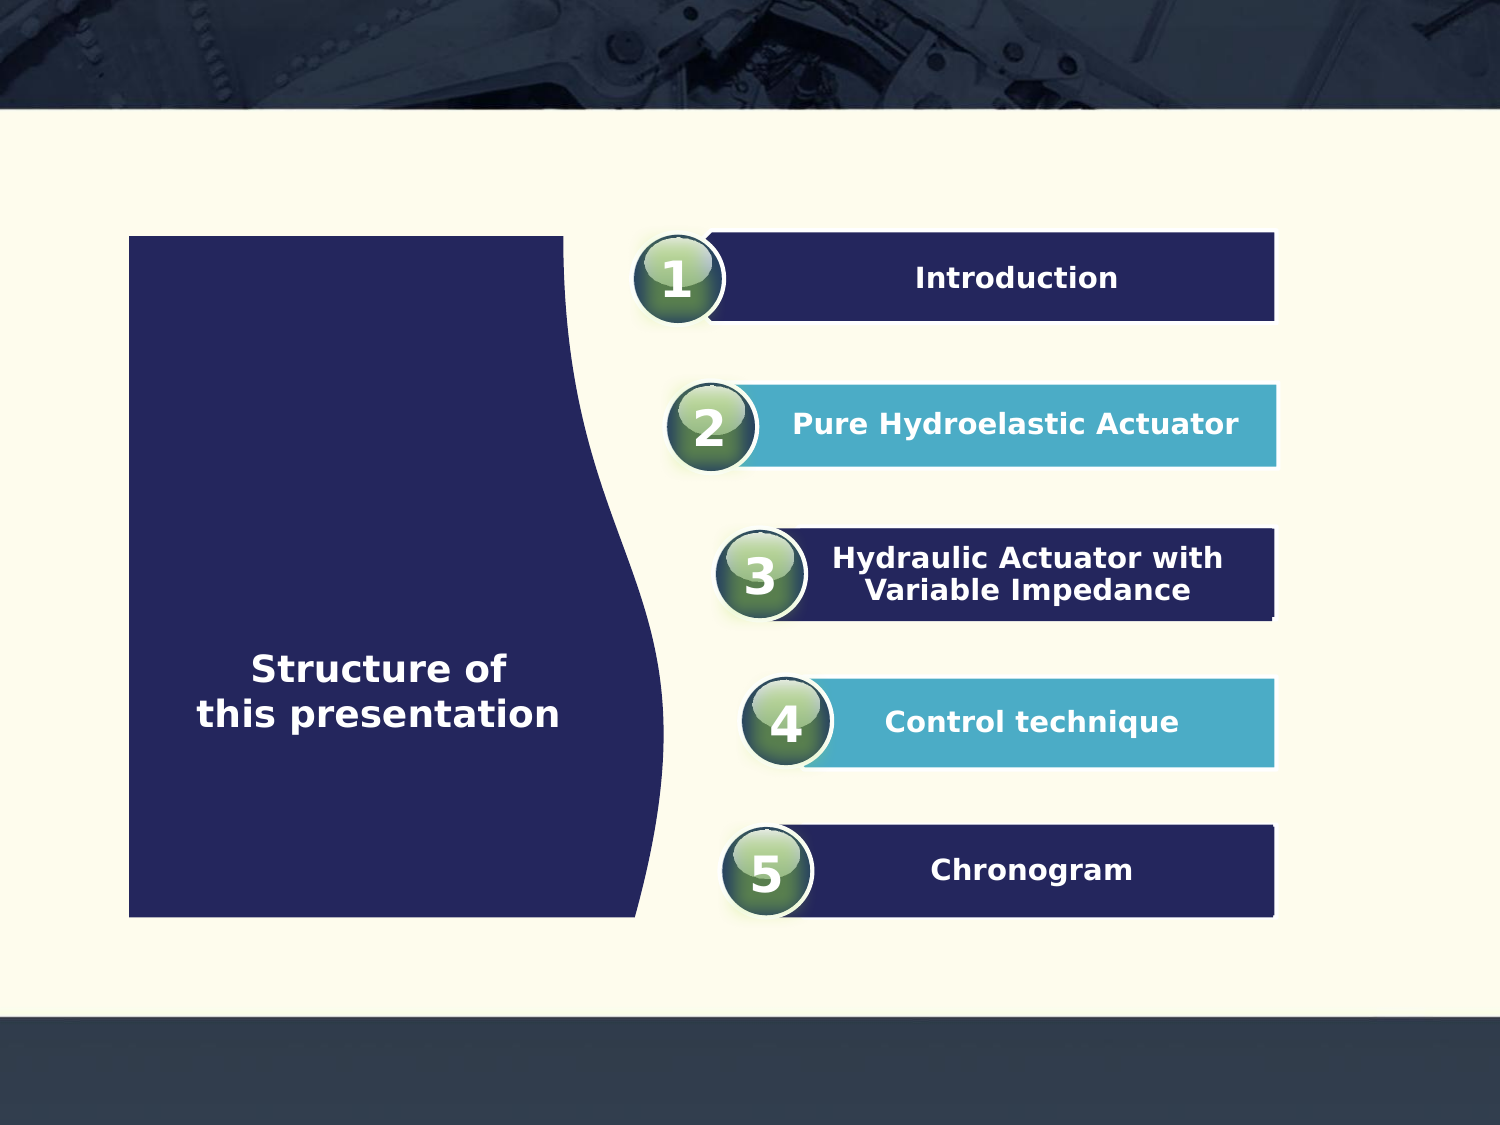

Introduction

1

Structure of
this presentation
Pure Hydroelastic Actuator

2

Hydraulic Actuator with Variable Impedance

3

4

Control technique

5

Chronogram